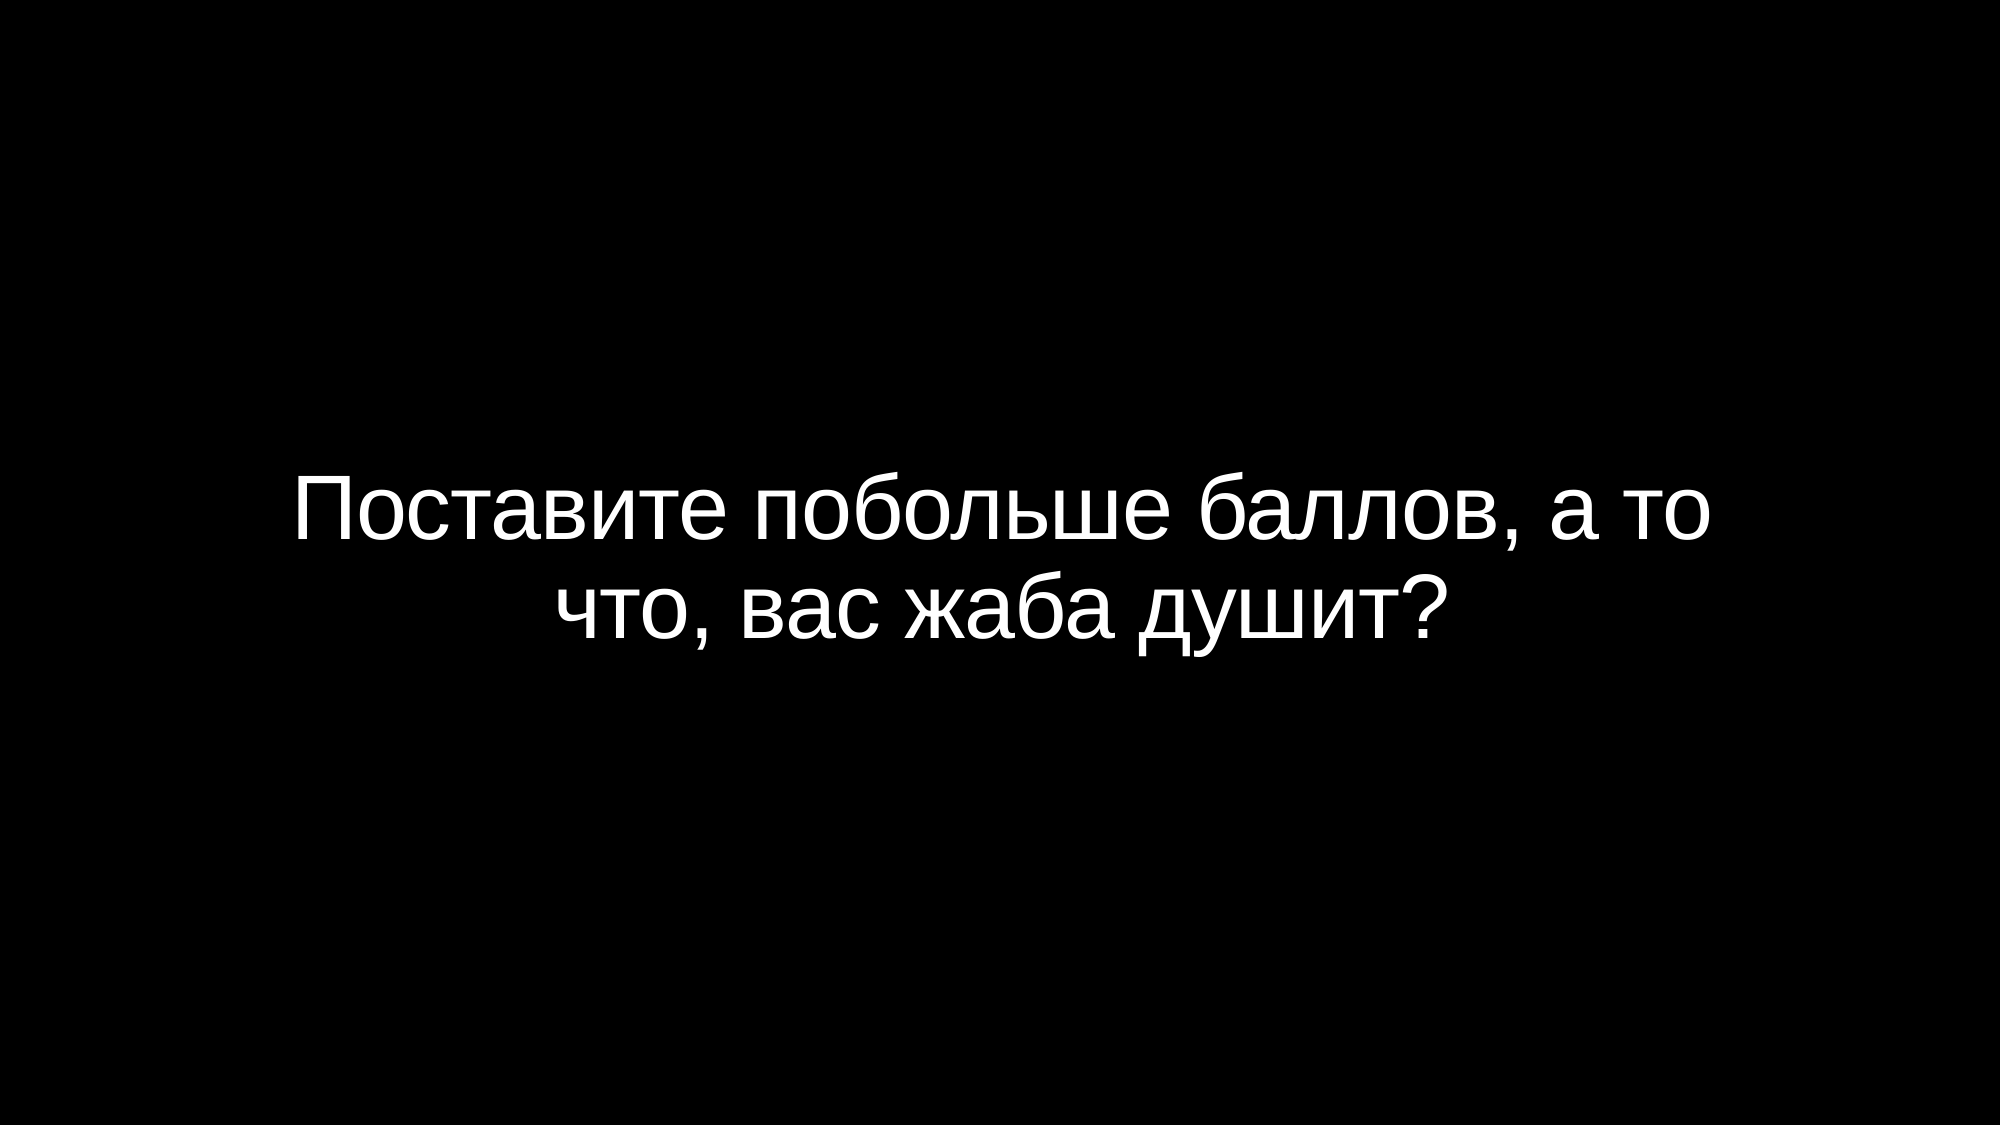

# Поставите побольше баллов, а то что, вас жаба душит?